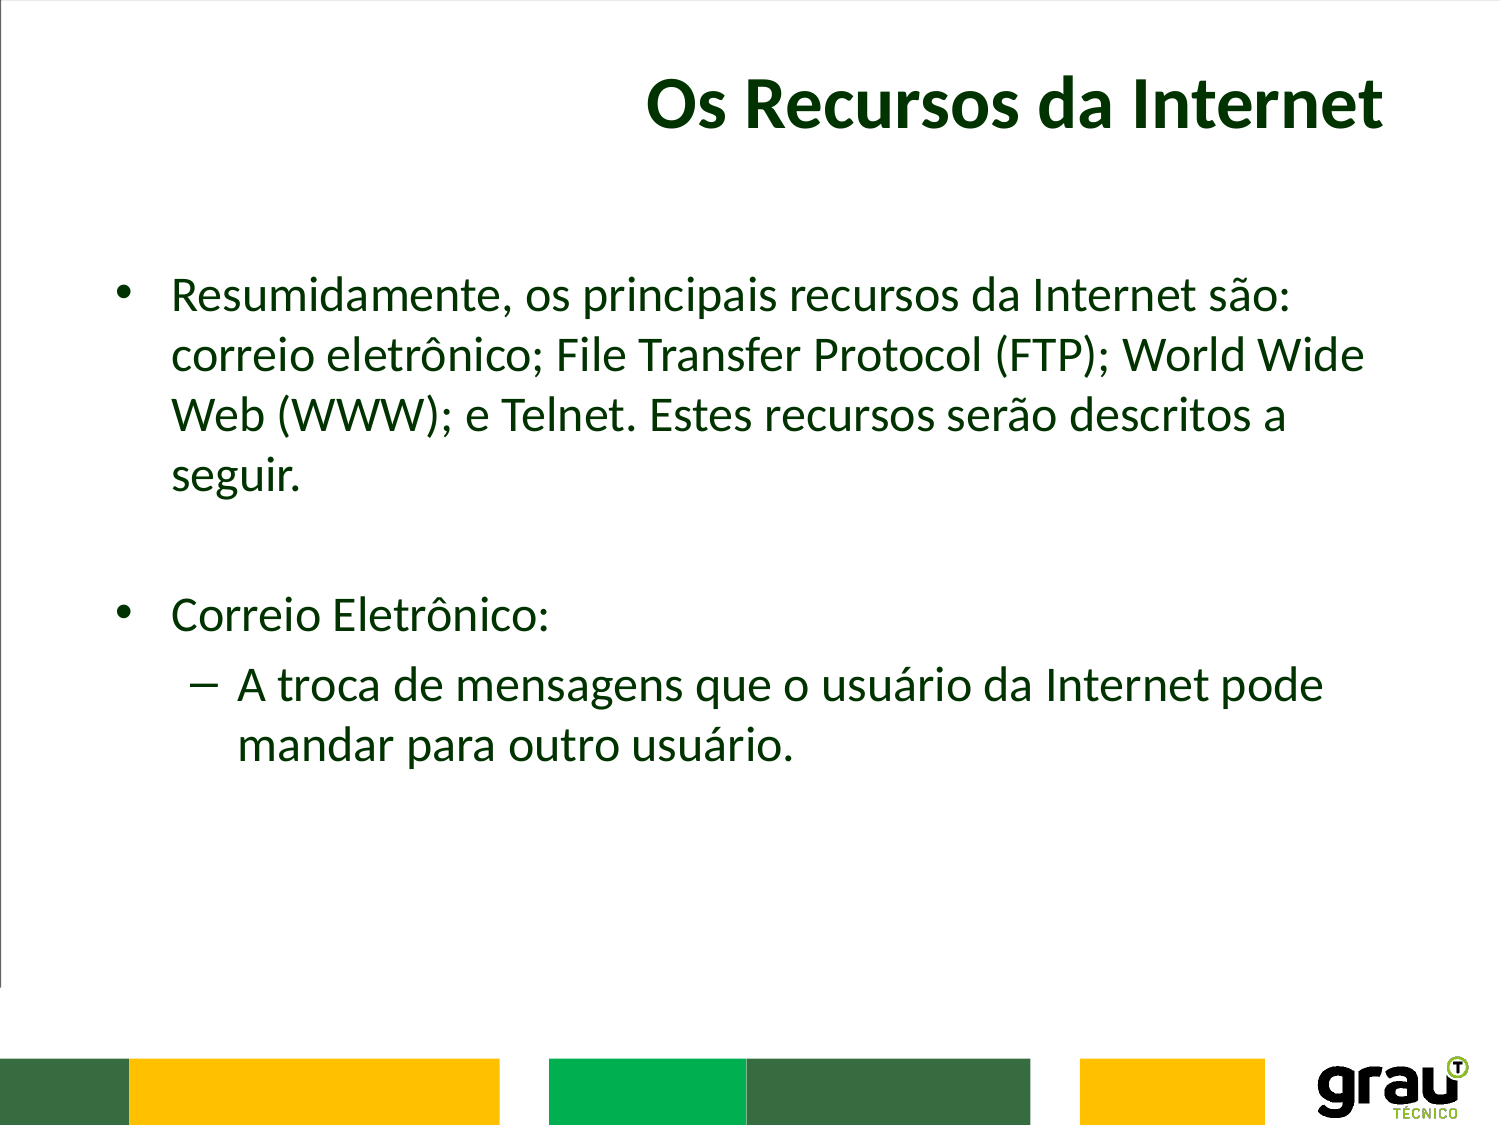

# Os Recursos da Internet
Resumidamente, os principais recursos da Internet são: correio eletrônico; File Transfer Protocol (FTP); World Wide Web (WWW); e Telnet. Estes recursos serão descritos a seguir.

Correio Eletrônico:
A troca de mensagens que o usuário da Internet pode mandar para outro usuário.